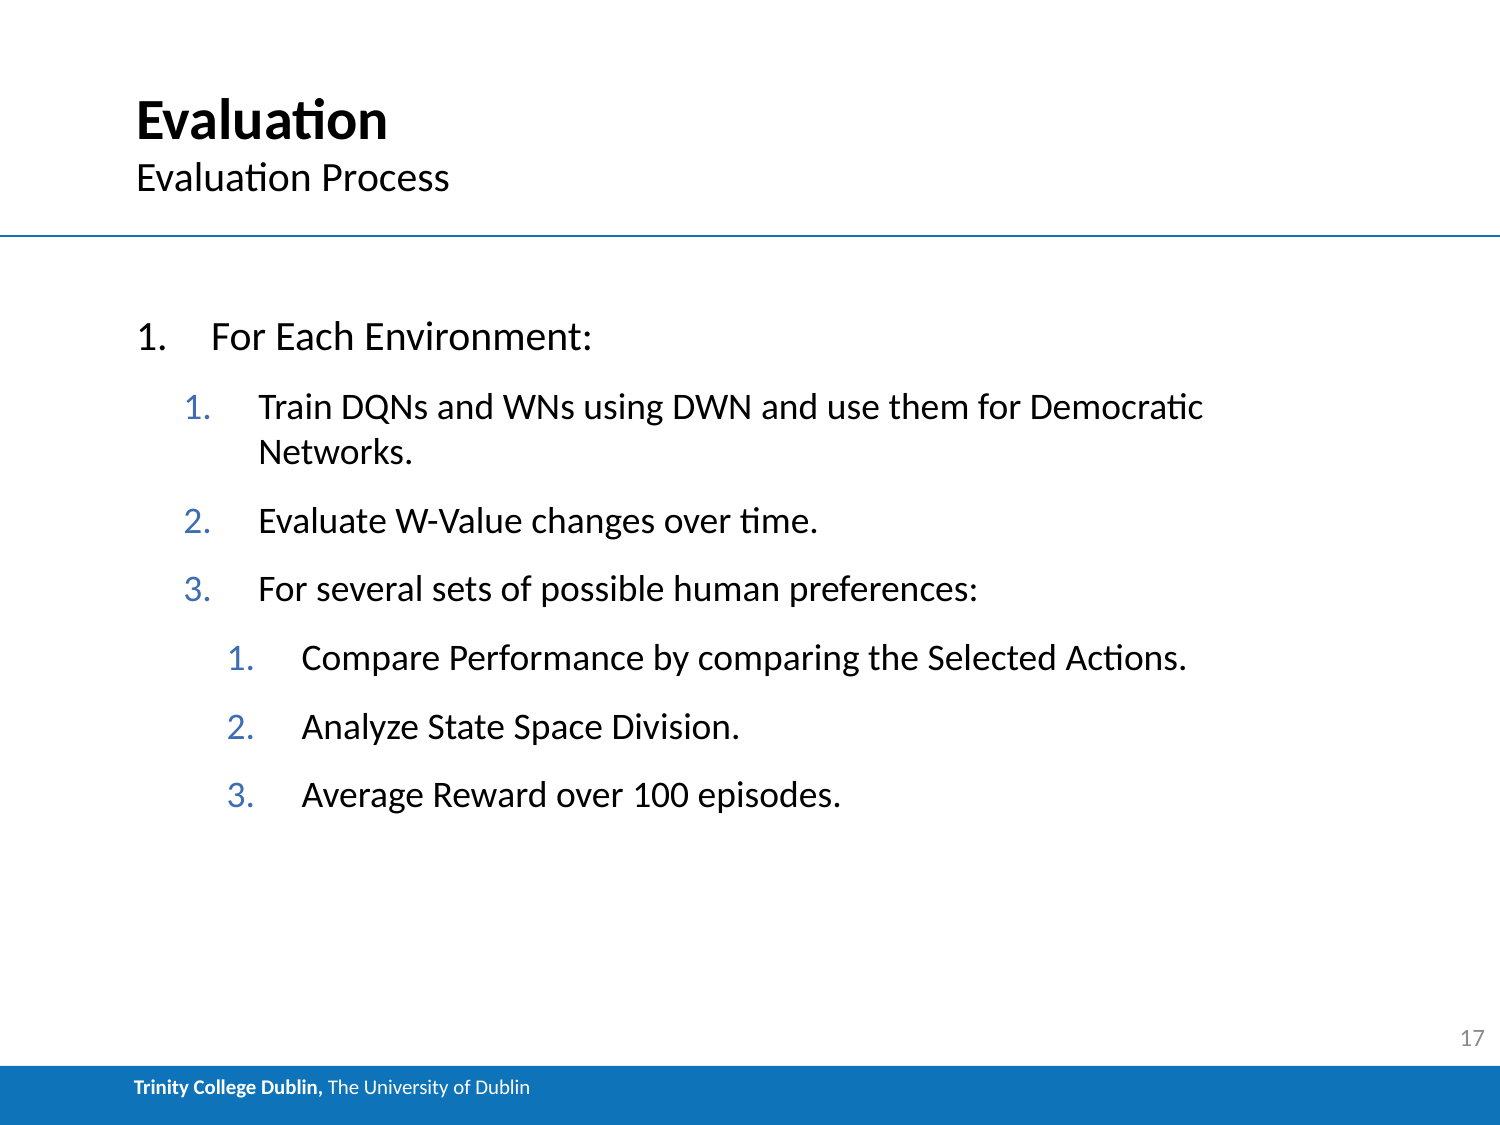

# Evaluation
Evaluation Process
For Each Environment:
Train DQNs and WNs using DWN and use them for Democratic Networks.
Evaluate W-Value changes over time.
For several sets of possible human preferences:
Compare Performance by comparing the Selected Actions.
Analyze State Space Division.
Average Reward over 100 episodes.
17